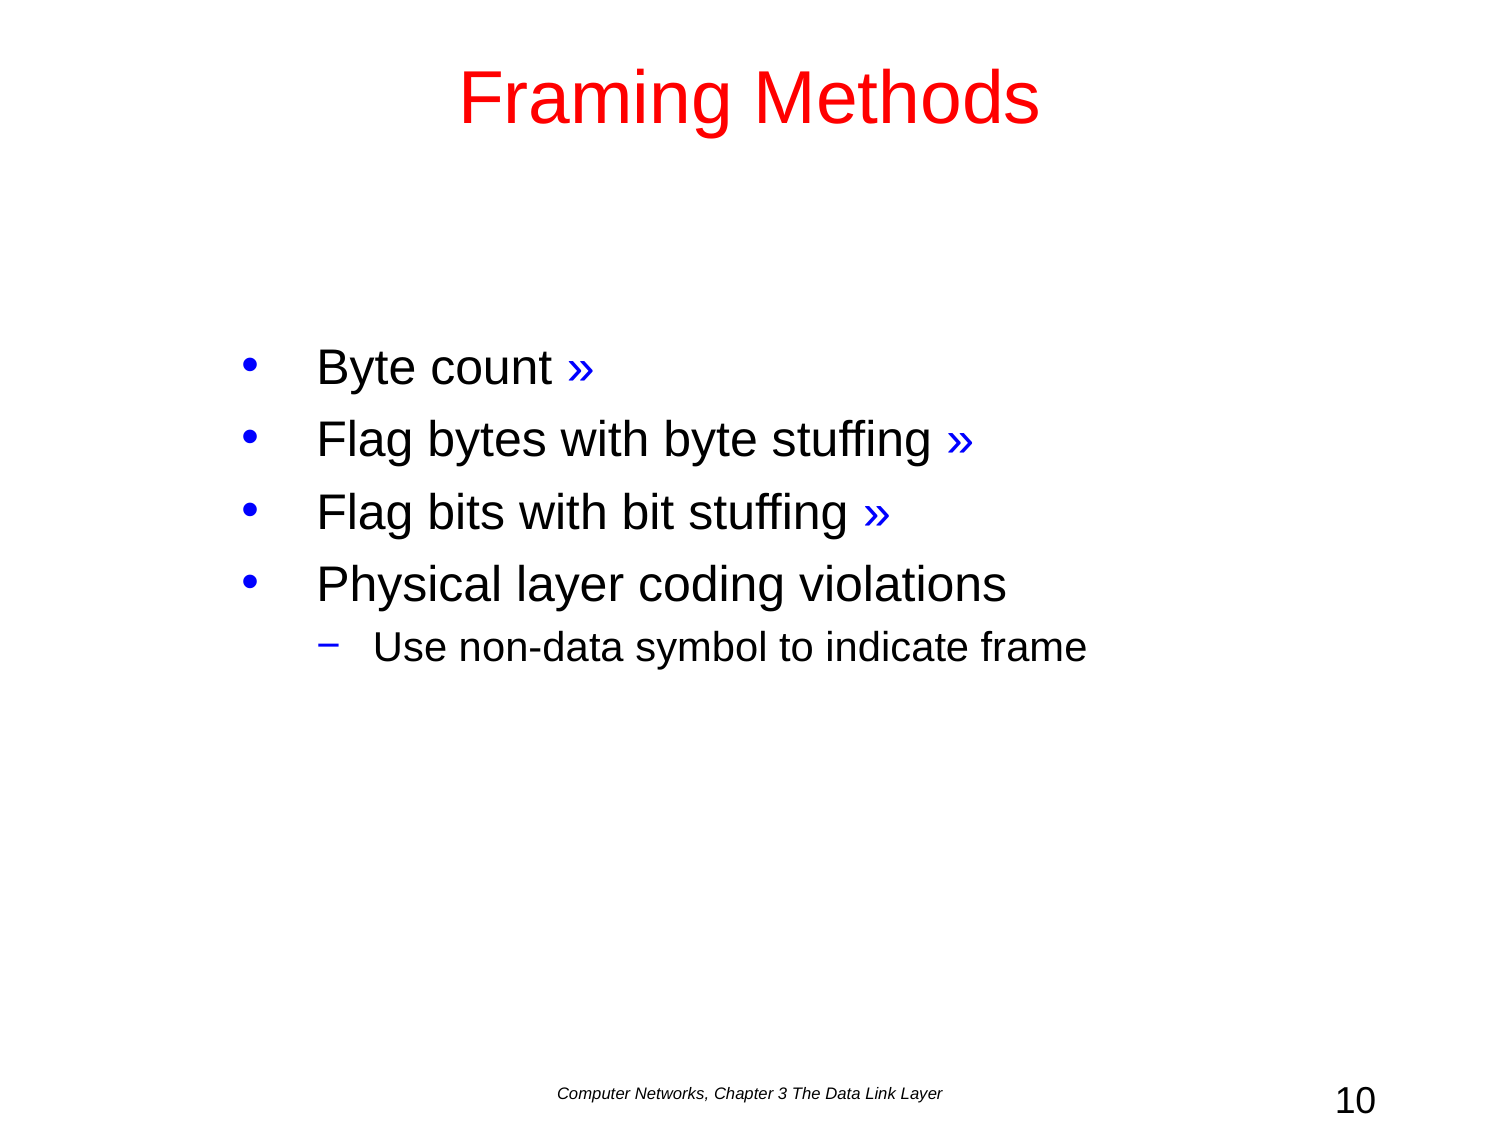

# Framing Methods
Byte count »
Flag bytes with byte stuffing »
Flag bits with bit stuffing »
Physical layer coding violations
Use non-data symbol to indicate frame
Computer Networks, Chapter 3 The Data Link Layer